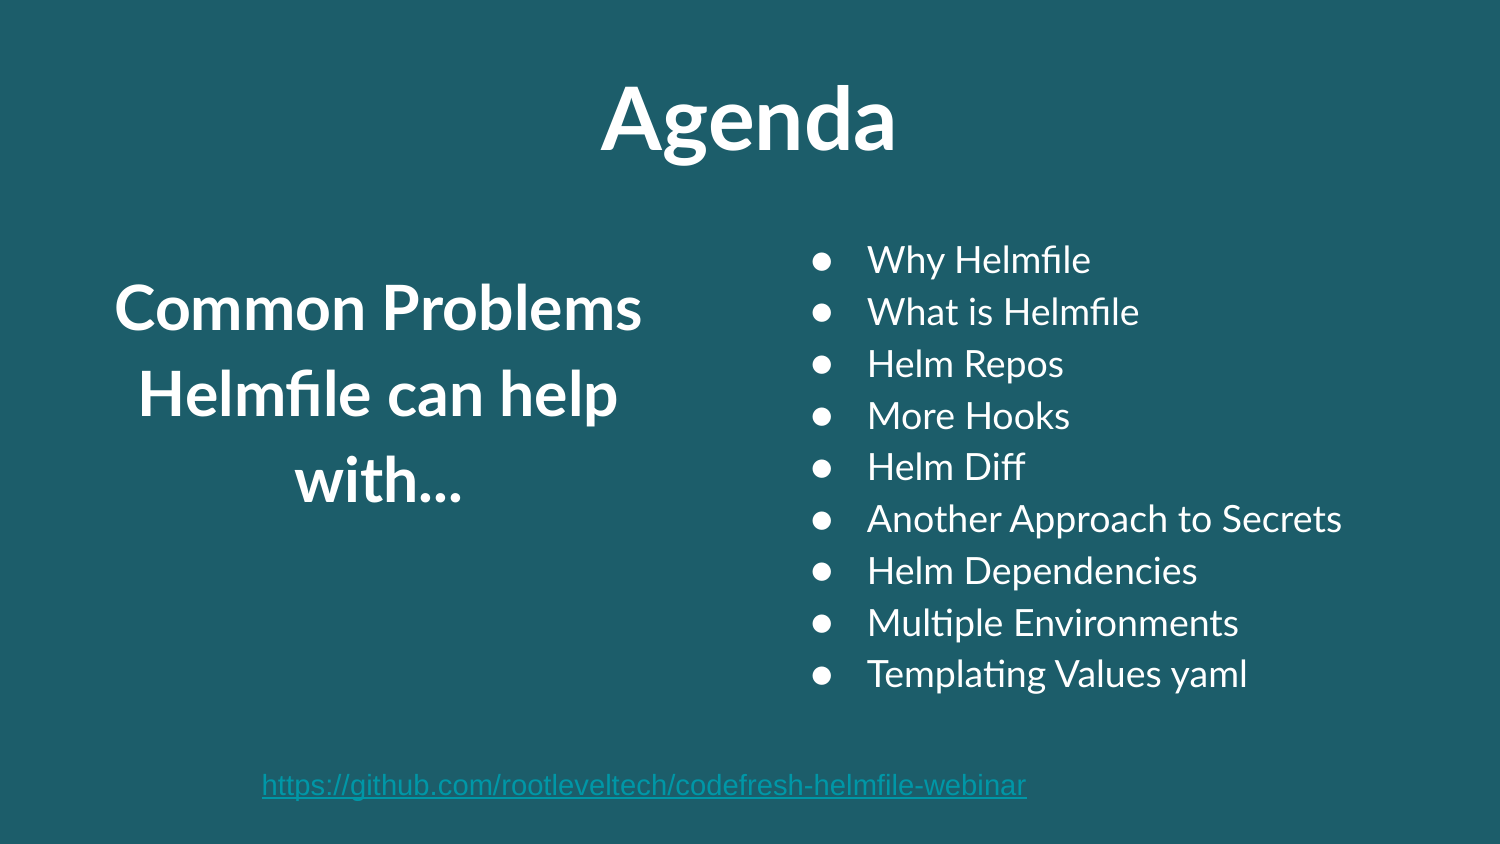

Agenda
Why Helmfile
What is Helmfile
Helm Repos
More Hooks
Helm Diff
Another Approach to Secrets
Helm Dependencies
Multiple Environments
Templating Values yaml
Common Problems Helmfile can help with...

https://github.com/rootleveltech/codefresh-helmfile-webinar